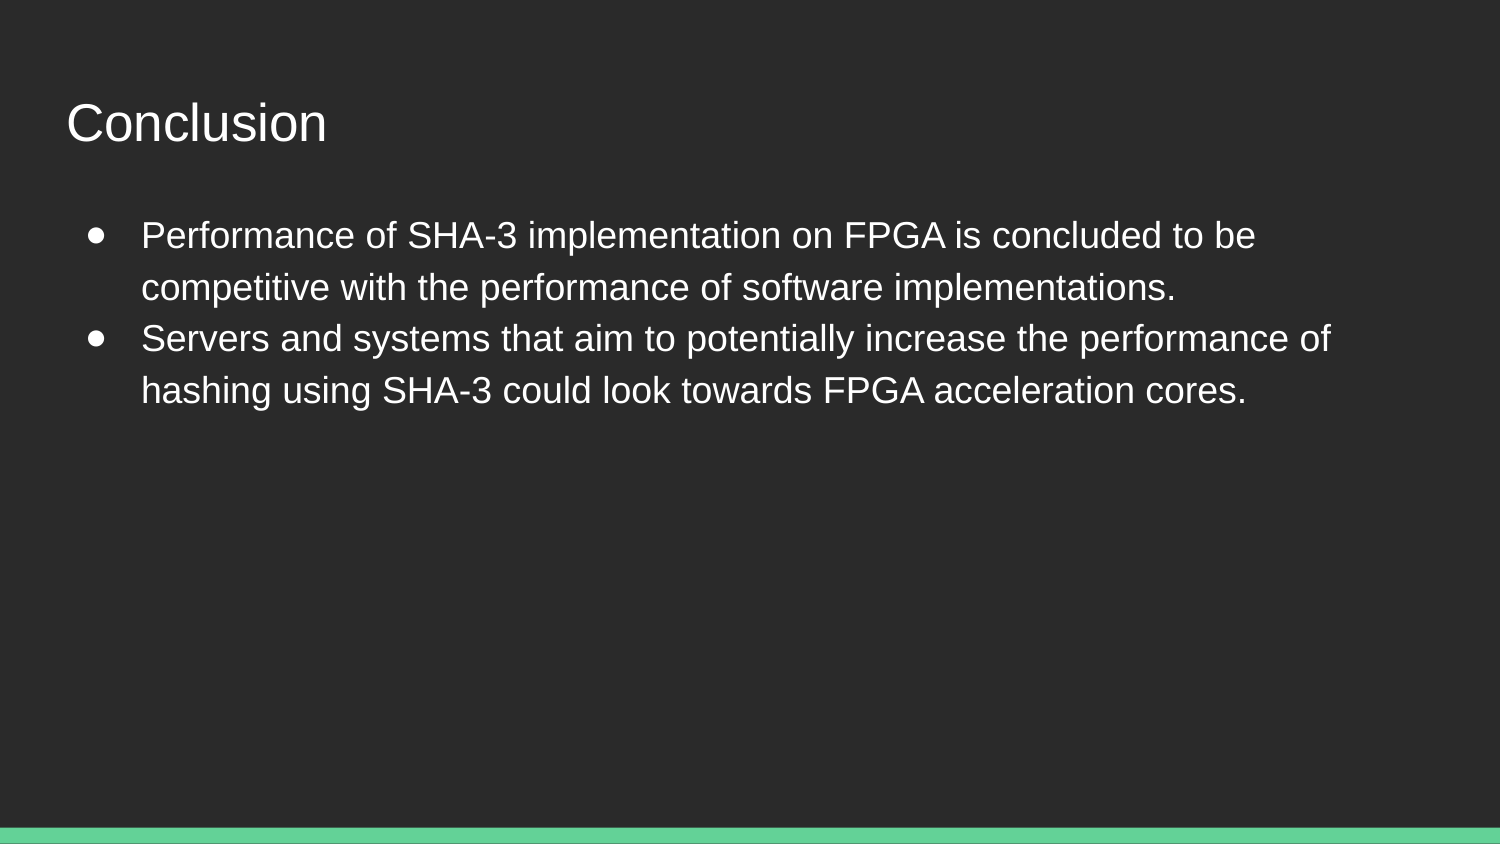

# Conclusion
Performance of SHA-3 implementation on FPGA is concluded to be competitive with the performance of software implementations.
Servers and systems that aim to potentially increase the performance of hashing using SHA-3 could look towards FPGA acceleration cores.